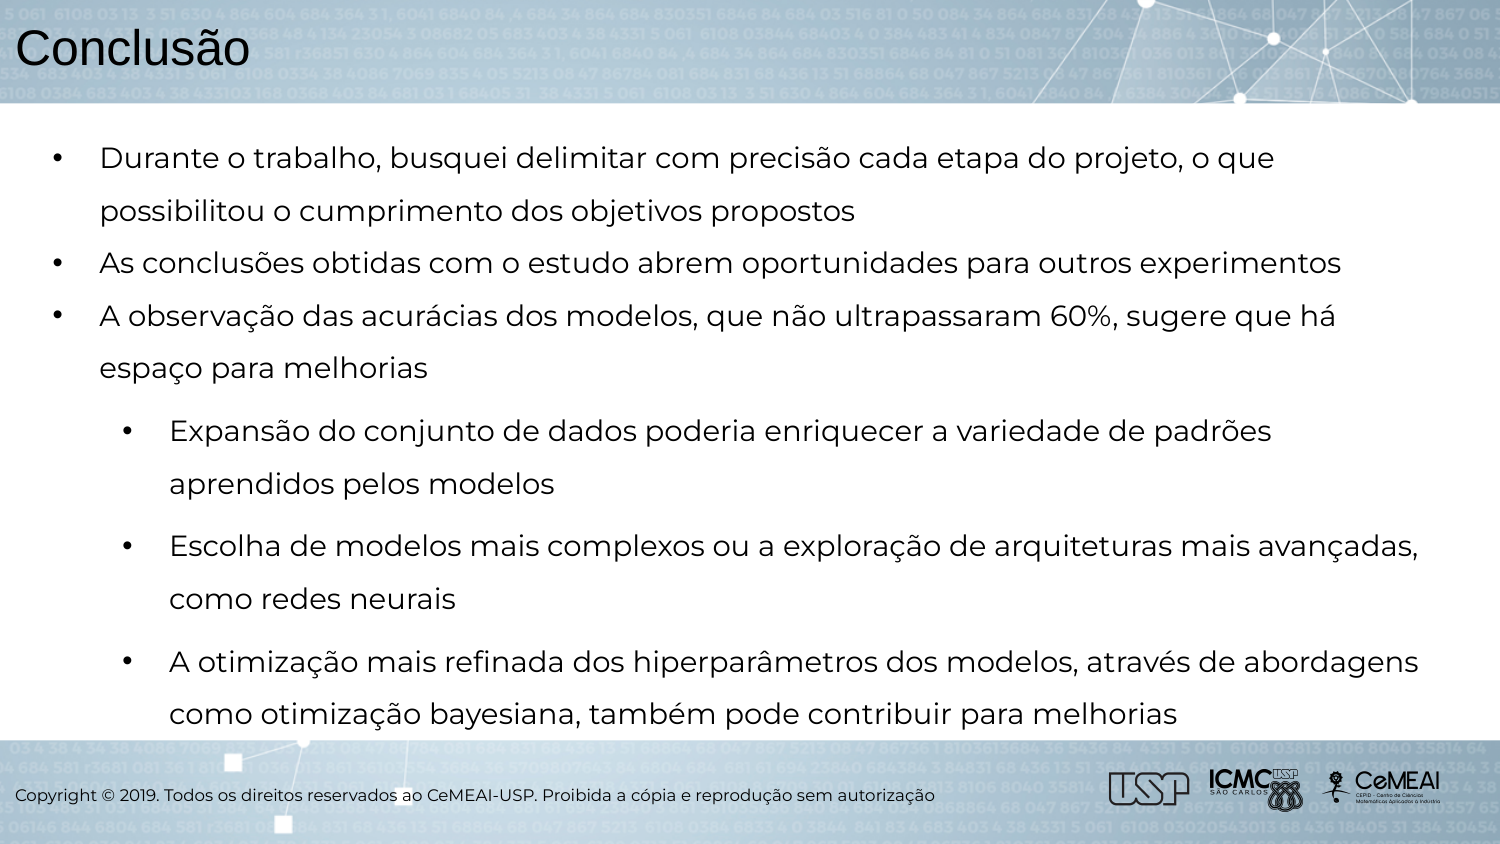

# Conclusão
Durante o trabalho, busquei delimitar com precisão cada etapa do projeto, o que possibilitou o cumprimento dos objetivos propostos
As conclusões obtidas com o estudo abrem oportunidades para outros experimentos
A observação das acurácias dos modelos, que não ultrapassaram 60%, sugere que há espaço para melhorias
Expansão do conjunto de dados poderia enriquecer a variedade de padrões aprendidos pelos modelos
Escolha de modelos mais complexos ou a exploração de arquiteturas mais avançadas, como redes neurais
A otimização mais refinada dos hiperparâmetros dos modelos, através de abordagens como otimização bayesiana, também pode contribuir para melhorias